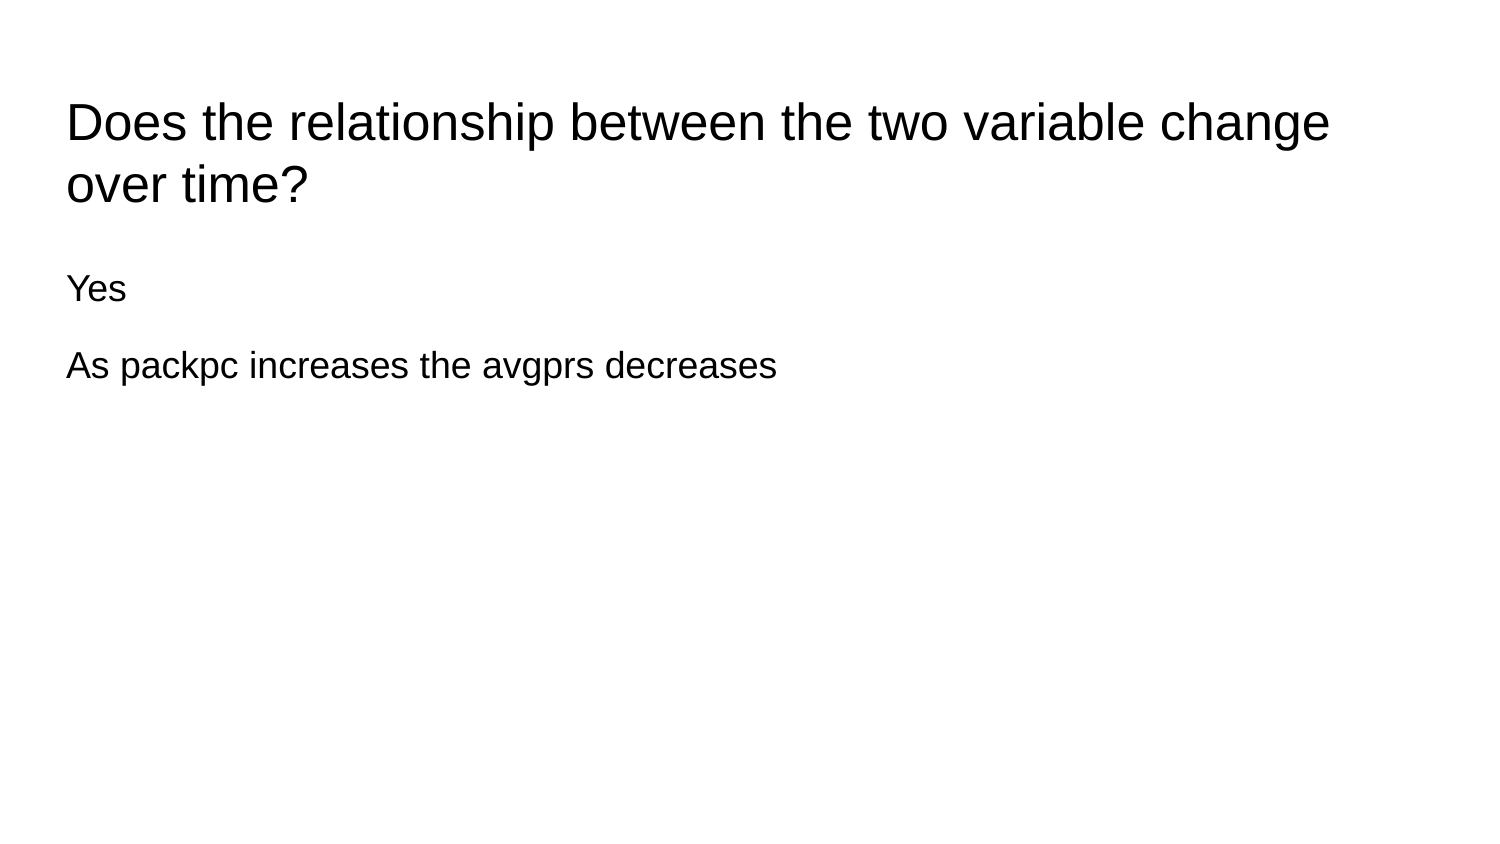

# Does the relationship between the two variable change over time?
Yes
As packpc increases the avgprs decreases